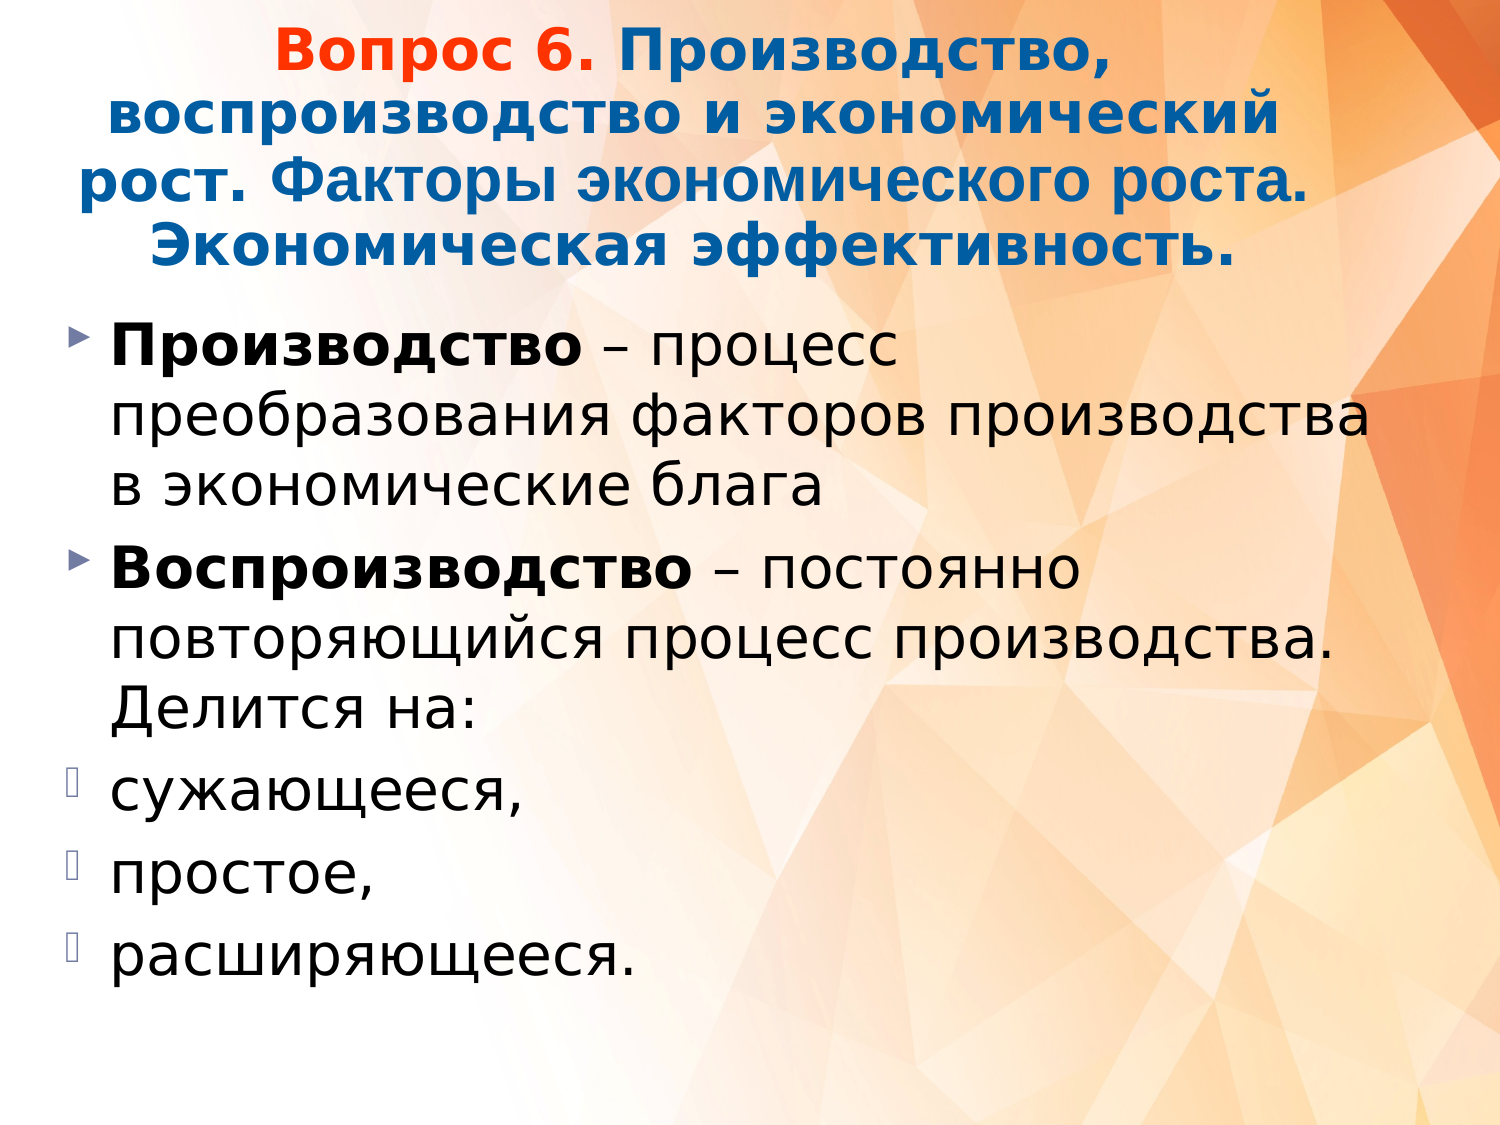

Вопрос 6. Производство, воспроизводство и экономический рост. Факторы экономического роста. Экономическая эффективность.
Производство – процесс преобразования факторов производства в экономические блага
Воспроизводство – постоянно повторяющийся процесс производства. Делится на:
сужающееся,
простое,
расширяющееся.